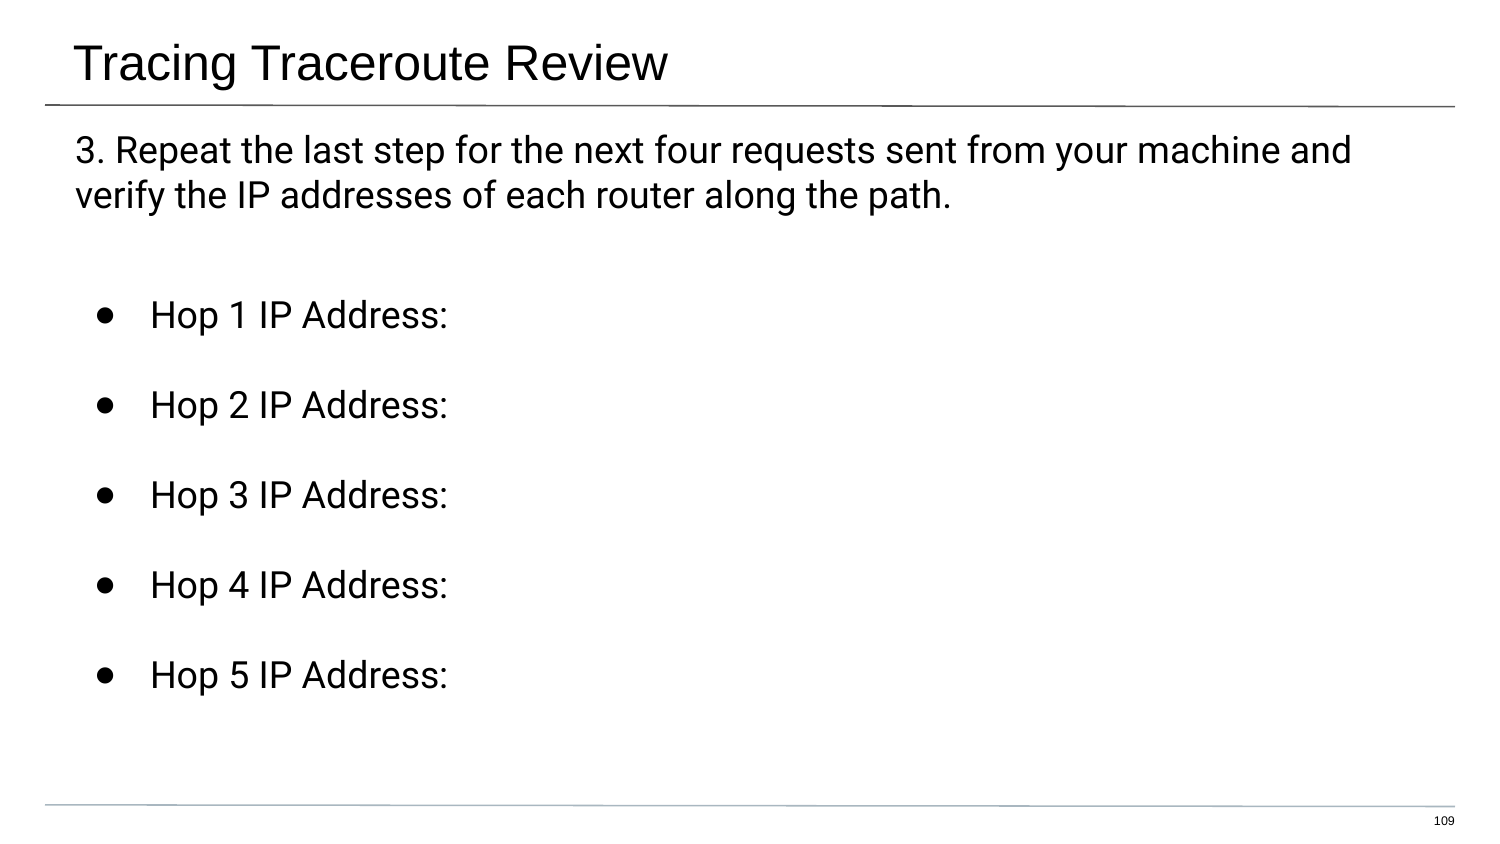

# Tracing Traceroute Review
3. Repeat the last step for the next four requests sent from your machine and verify the IP addresses of each router along the path.
Hop 1 IP Address:
Hop 2 IP Address:
Hop 3 IP Address:
Hop 4 IP Address:
Hop 5 IP Address:

109